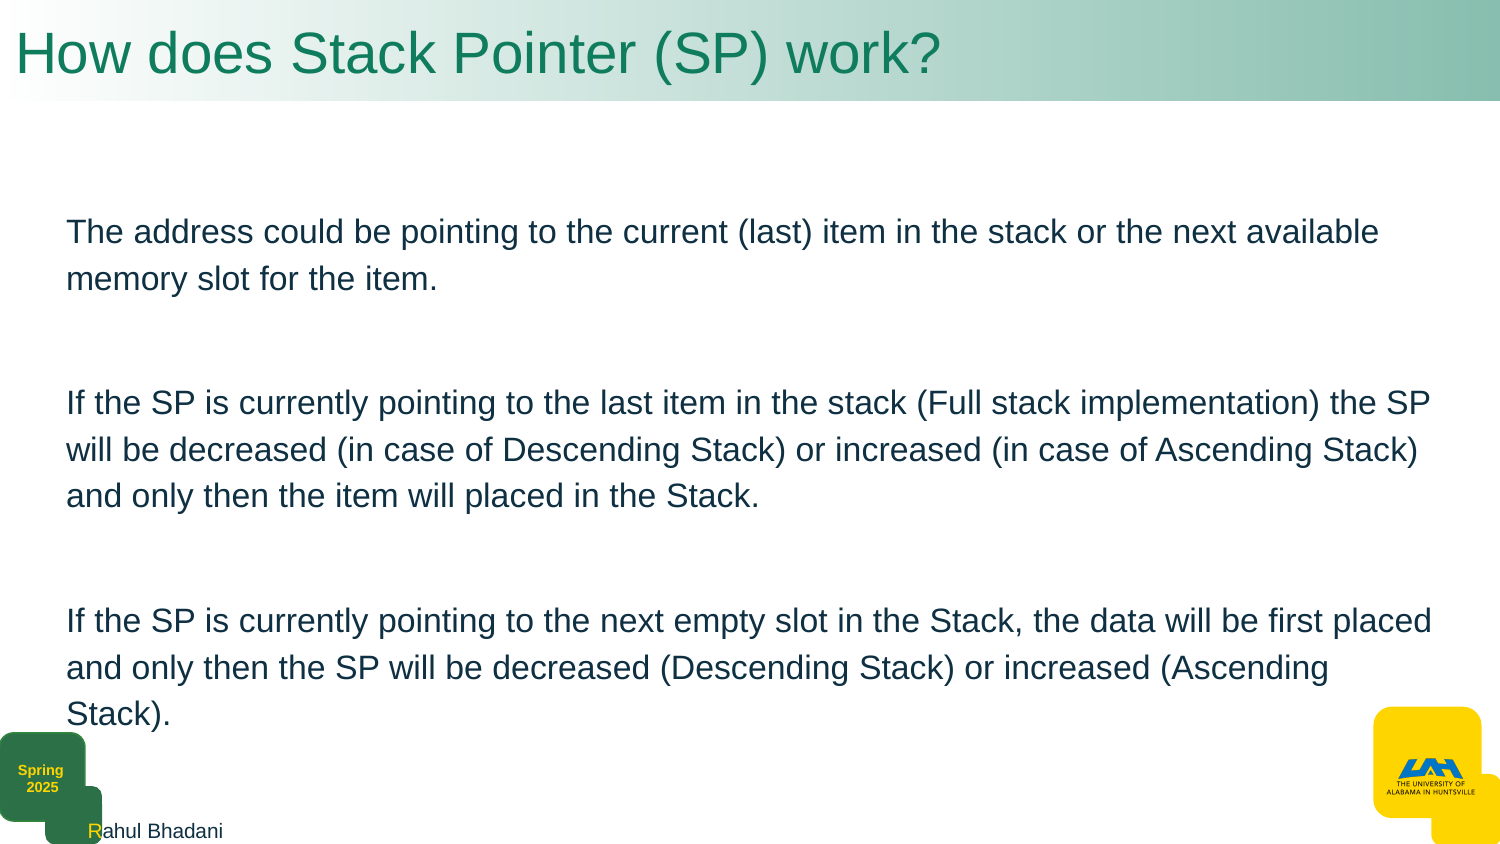

# How does Stack Pointer (SP) work?
The address could be pointing to the current (last) item in the stack or the next available memory slot for the item.

If the SP is currently pointing to the last item in the stack (Full stack implementation) the SP will be decreased (in case of Descending Stack) or increased (in case of Ascending Stack) and only then the item will placed in the Stack.

If the SP is currently pointing to the next empty slot in the Stack, the data will be first placed and only then the SP will be decreased (Descending Stack) or increased (Ascending Stack).